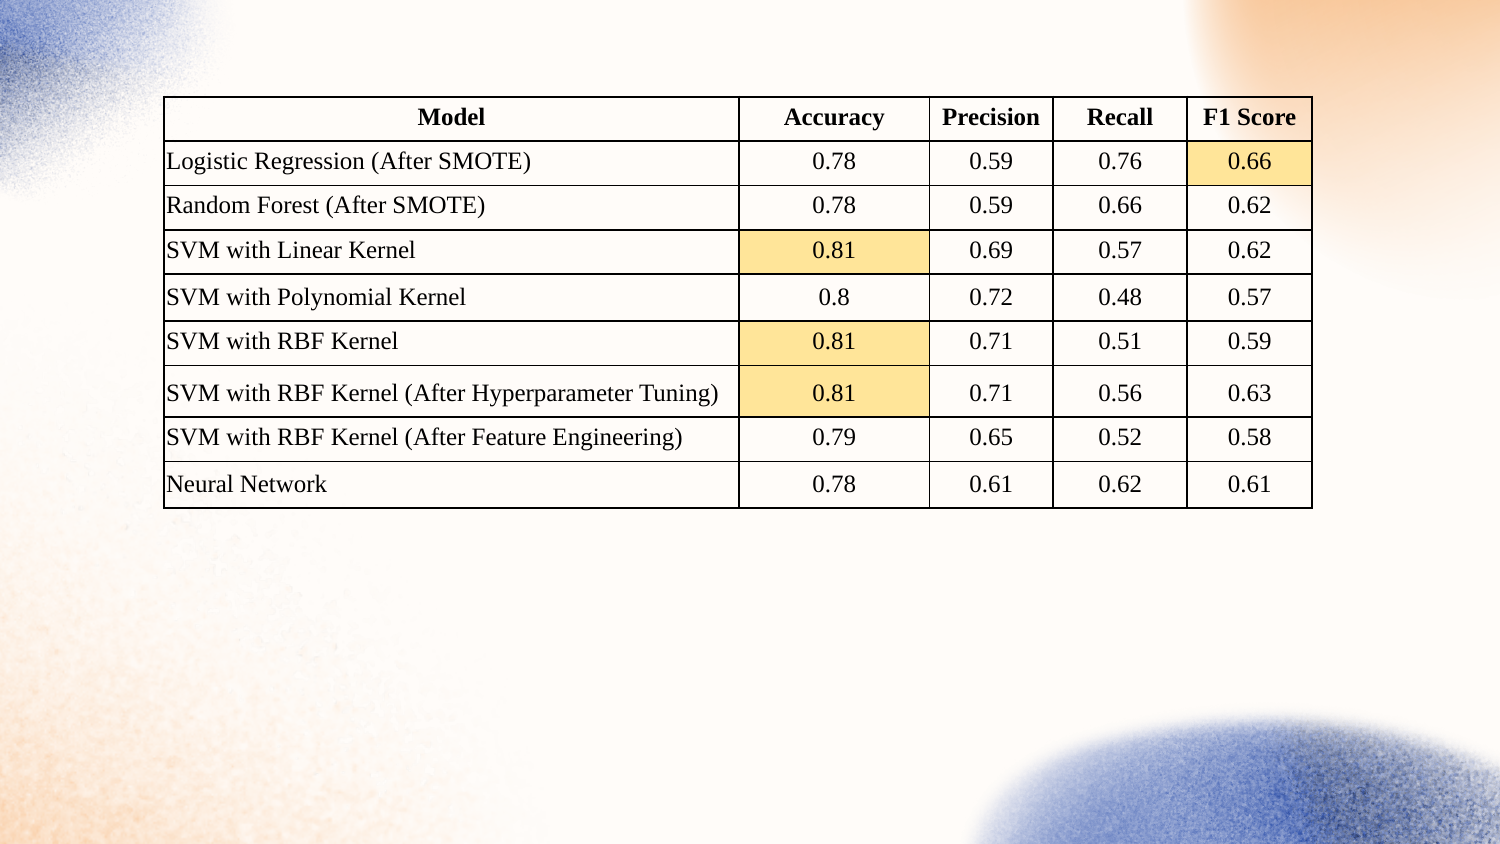

| Model | Accuracy | Precision | Recall | F1 Score |
| --- | --- | --- | --- | --- |
| Logistic Regression (After SMOTE) | 0.78 | 0.59 | 0.76 | 0.66 |
| Random Forest (After SMOTE) | 0.78 | 0.59 | 0.66 | 0.62 |
| SVM with Linear Kernel | 0.81 | 0.69 | 0.57 | 0.62 |
| SVM with Polynomial Kernel | 0.8 | 0.72 | 0.48 | 0.57 |
| SVM with RBF Kernel | 0.81 | 0.71 | 0.51 | 0.59 |
| SVM with RBF Kernel (After Hyperparameter Tuning) | 0.81 | 0.71 | 0.56 | 0.63 |
| SVM with RBF Kernel (After Feature Engineering) | 0.79 | 0.65 | 0.52 | 0.58 |
| Neural Network | 0.78 | 0.61 | 0.62 | 0.61 |